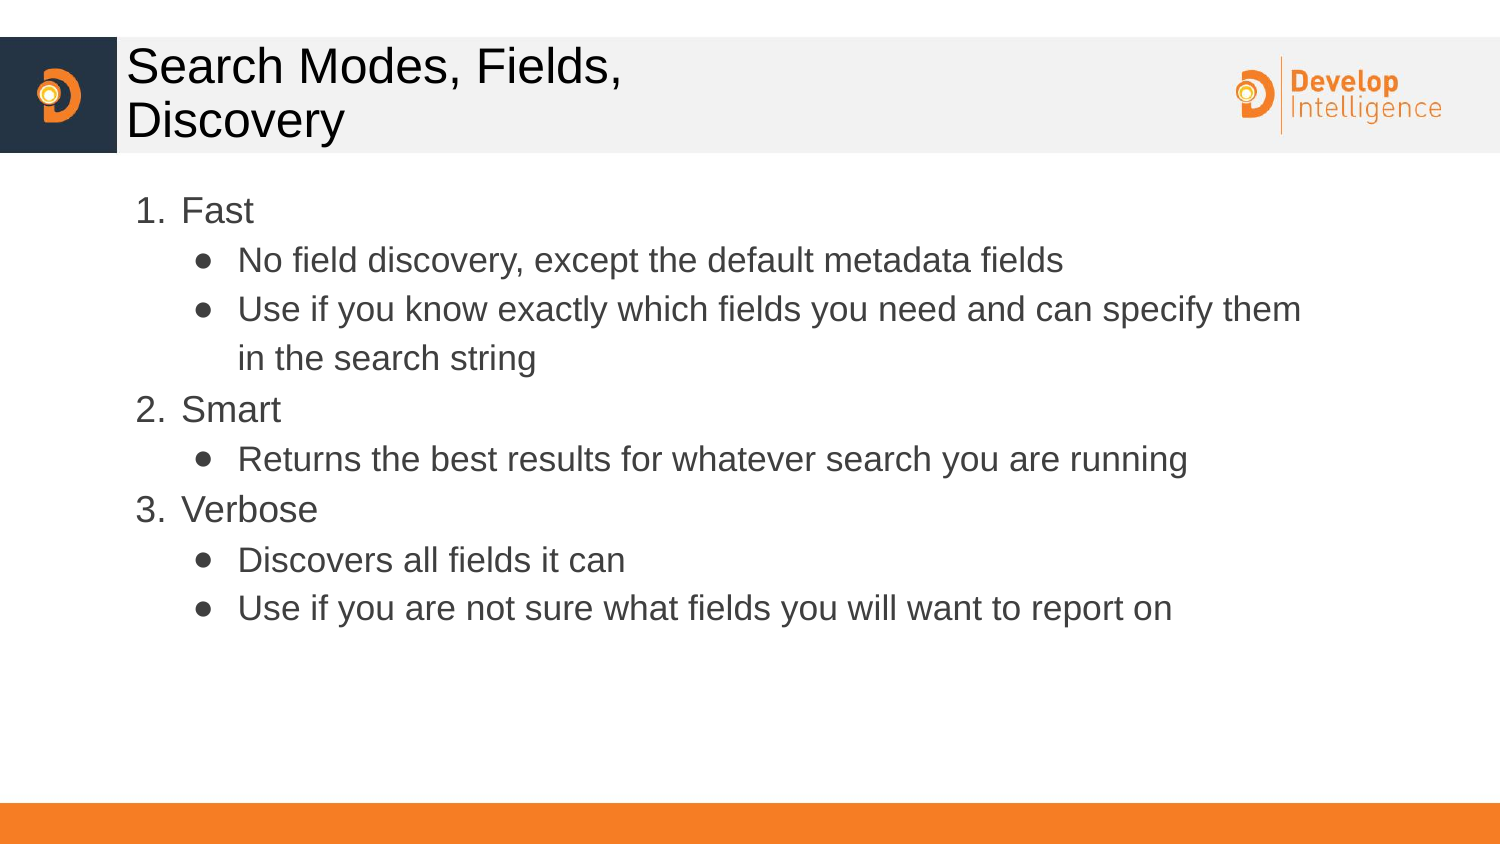

# Search Modes, Fields, Discovery
Fast
No field discovery, except the default metadata fields
Use if you know exactly which fields you need and can specify them in the search string
Smart
Returns the best results for whatever search you are running
Verbose
Discovers all fields it can
Use if you are not sure what fields you will want to report on